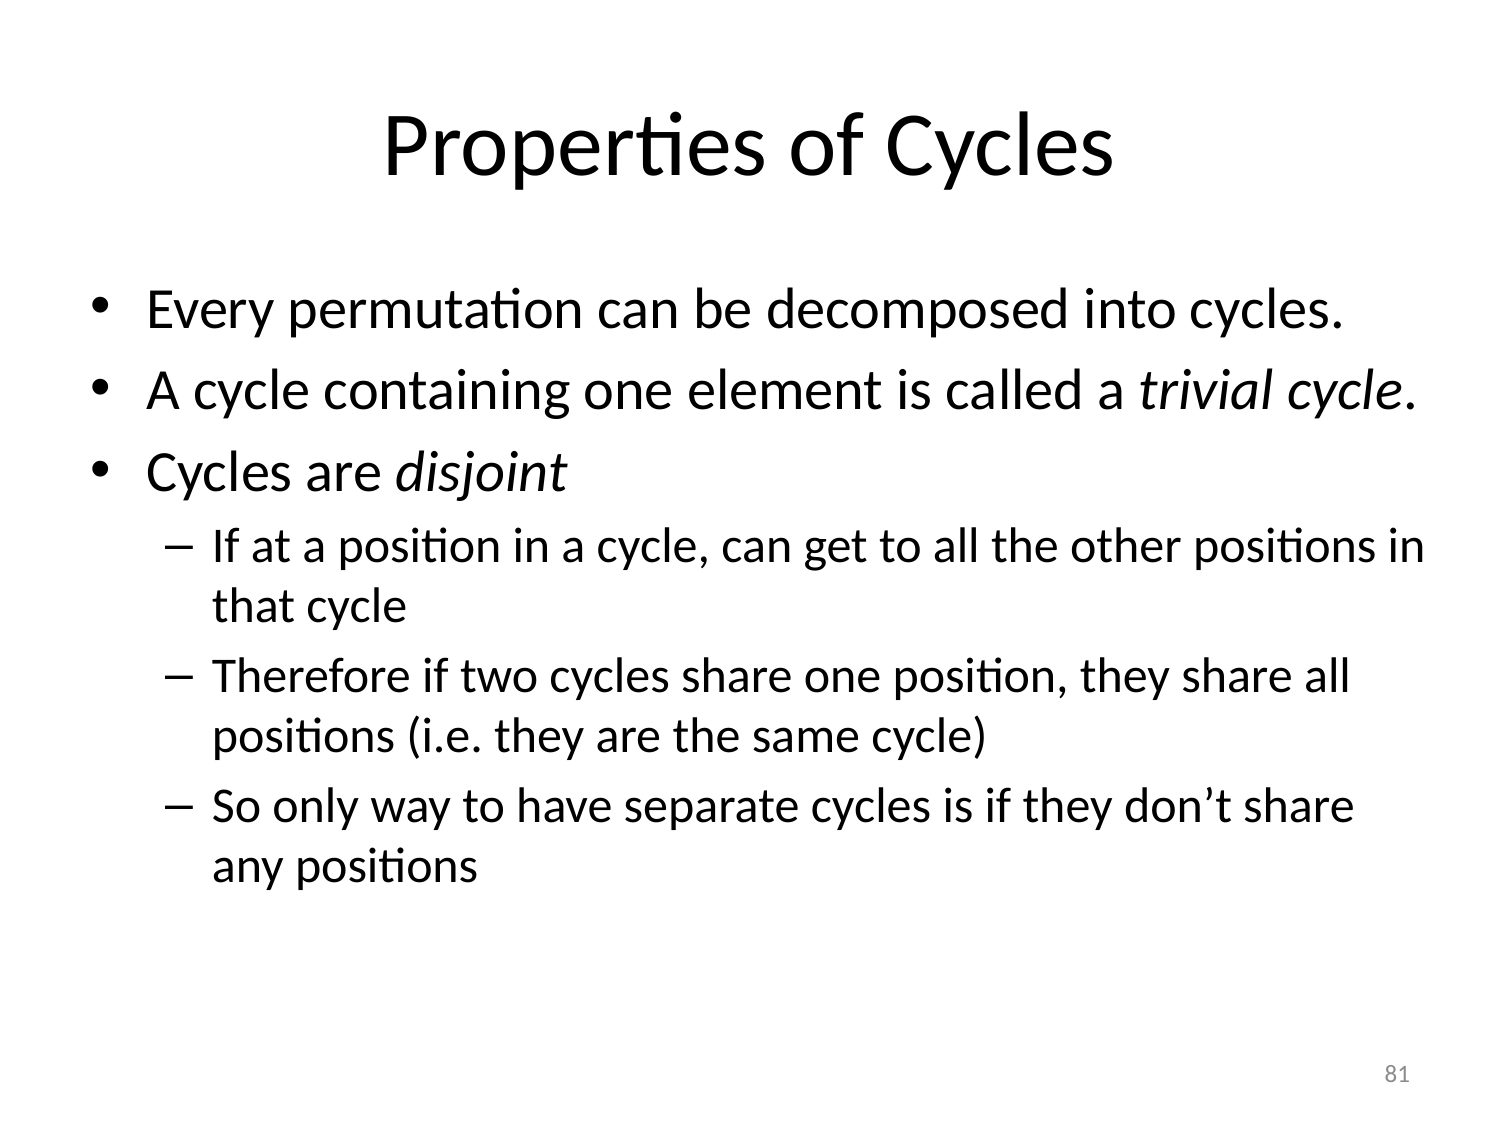

# Properties of Cycles
Every permutation can be decomposed into cycles.
A cycle containing one element is called a trivial cycle.
Cycles are disjoint
If at a position in a cycle, can get to all the other positions in that cycle
Therefore if two cycles share one position, they share all positions (i.e. they are the same cycle)
So only way to have separate cycles is if they don’t share any positions
81